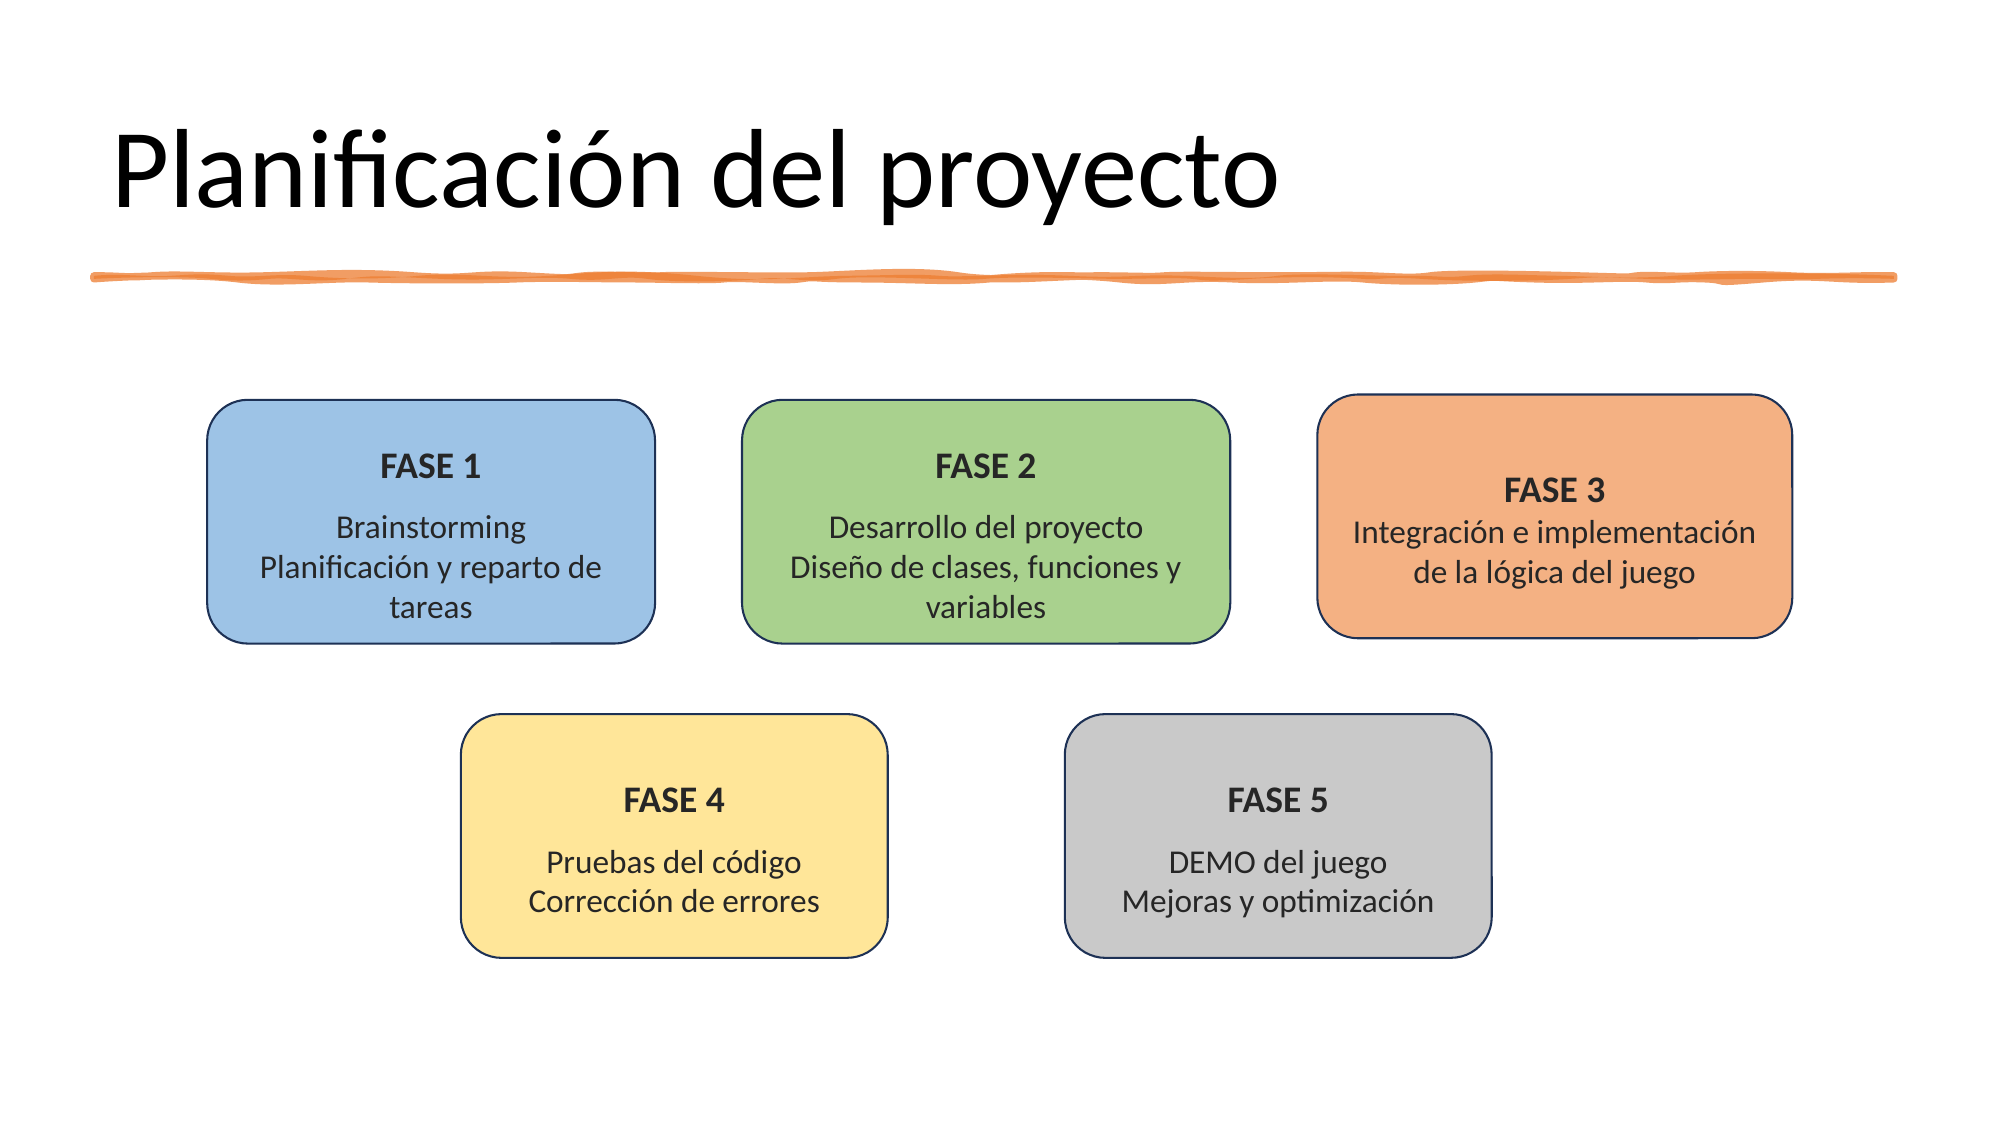

# Planificación del proyecto

FASE 3
Integración e implementación de la lógica del juego
FASE 1
Brainstorming
Planificación y reparto de tareas
FASE 2
Desarrollo del proyecto
Diseño de clases, funciones y variables
FASE 4
Pruebas del código
Corrección de errores
FASE 5
DEMO del juego
Mejoras y optimización